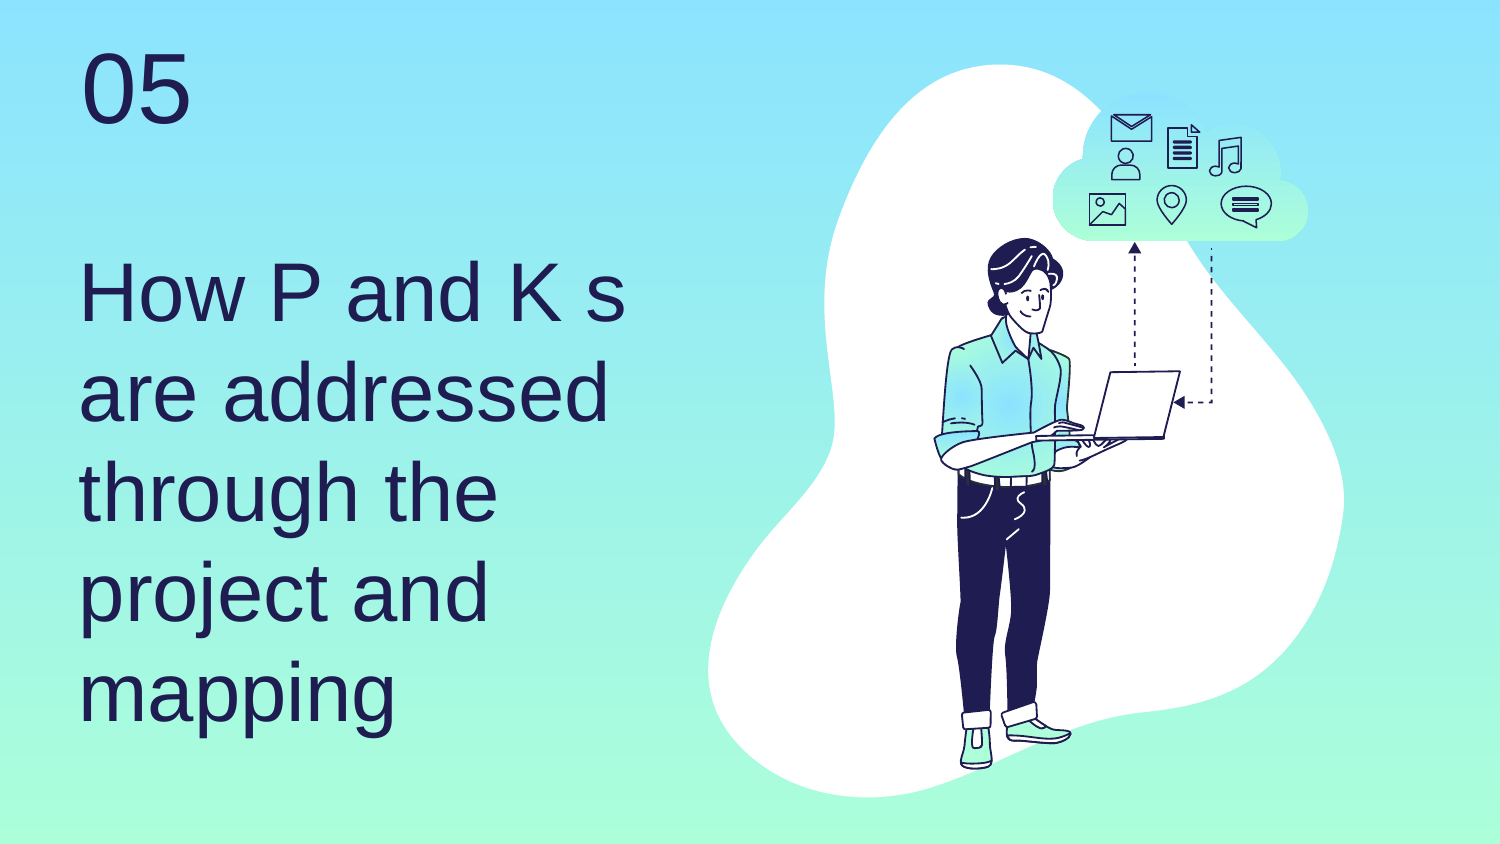

05

# How P and K s are addressed through the project and mapping